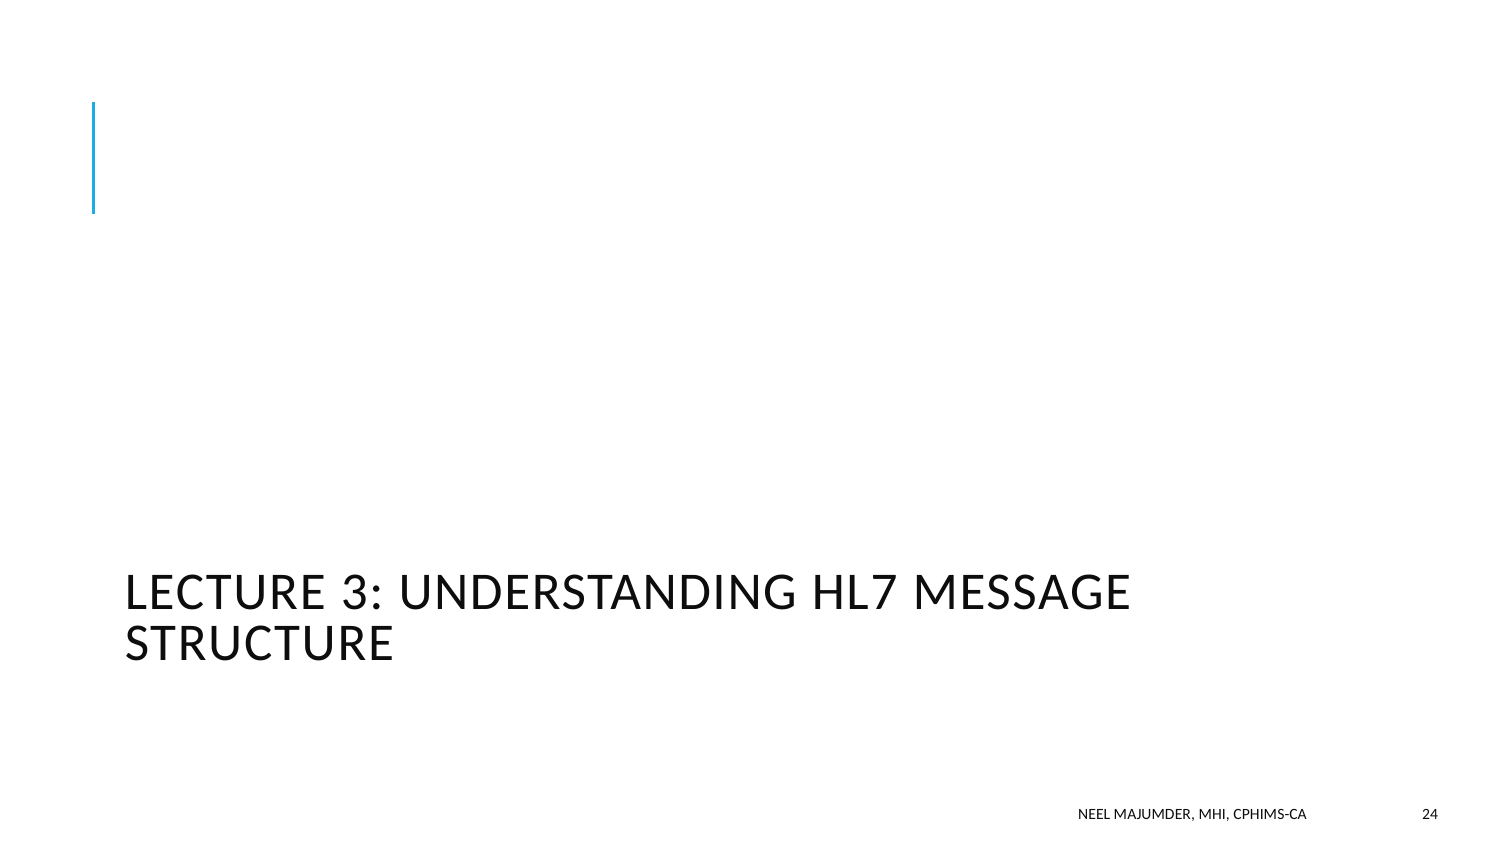

# Lecture 3: Understanding HL7 Message Structure
Neel Majumder, MHI, CPHIMS-CA
24